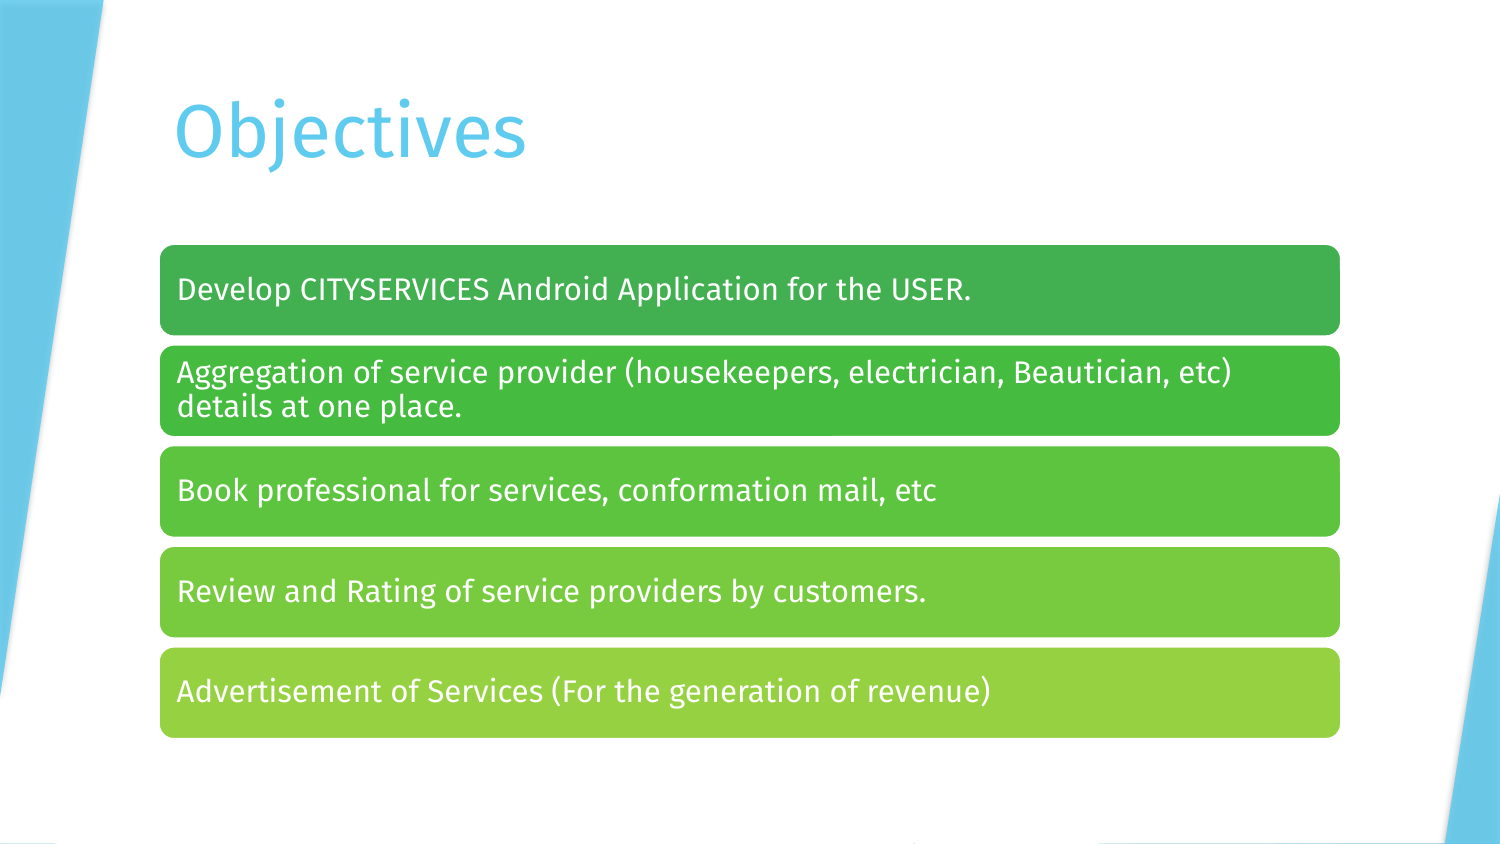

# Objectives
Develop CITYSERVICES Android Application for the USER.
Aggregation of service provider (housekeepers, electrician, Beautician, etc) details at one place.
Book professional for services, conformation mail, etc
Review and Rating of service providers by customers.
Advertisement of Services (For the generation of revenue)